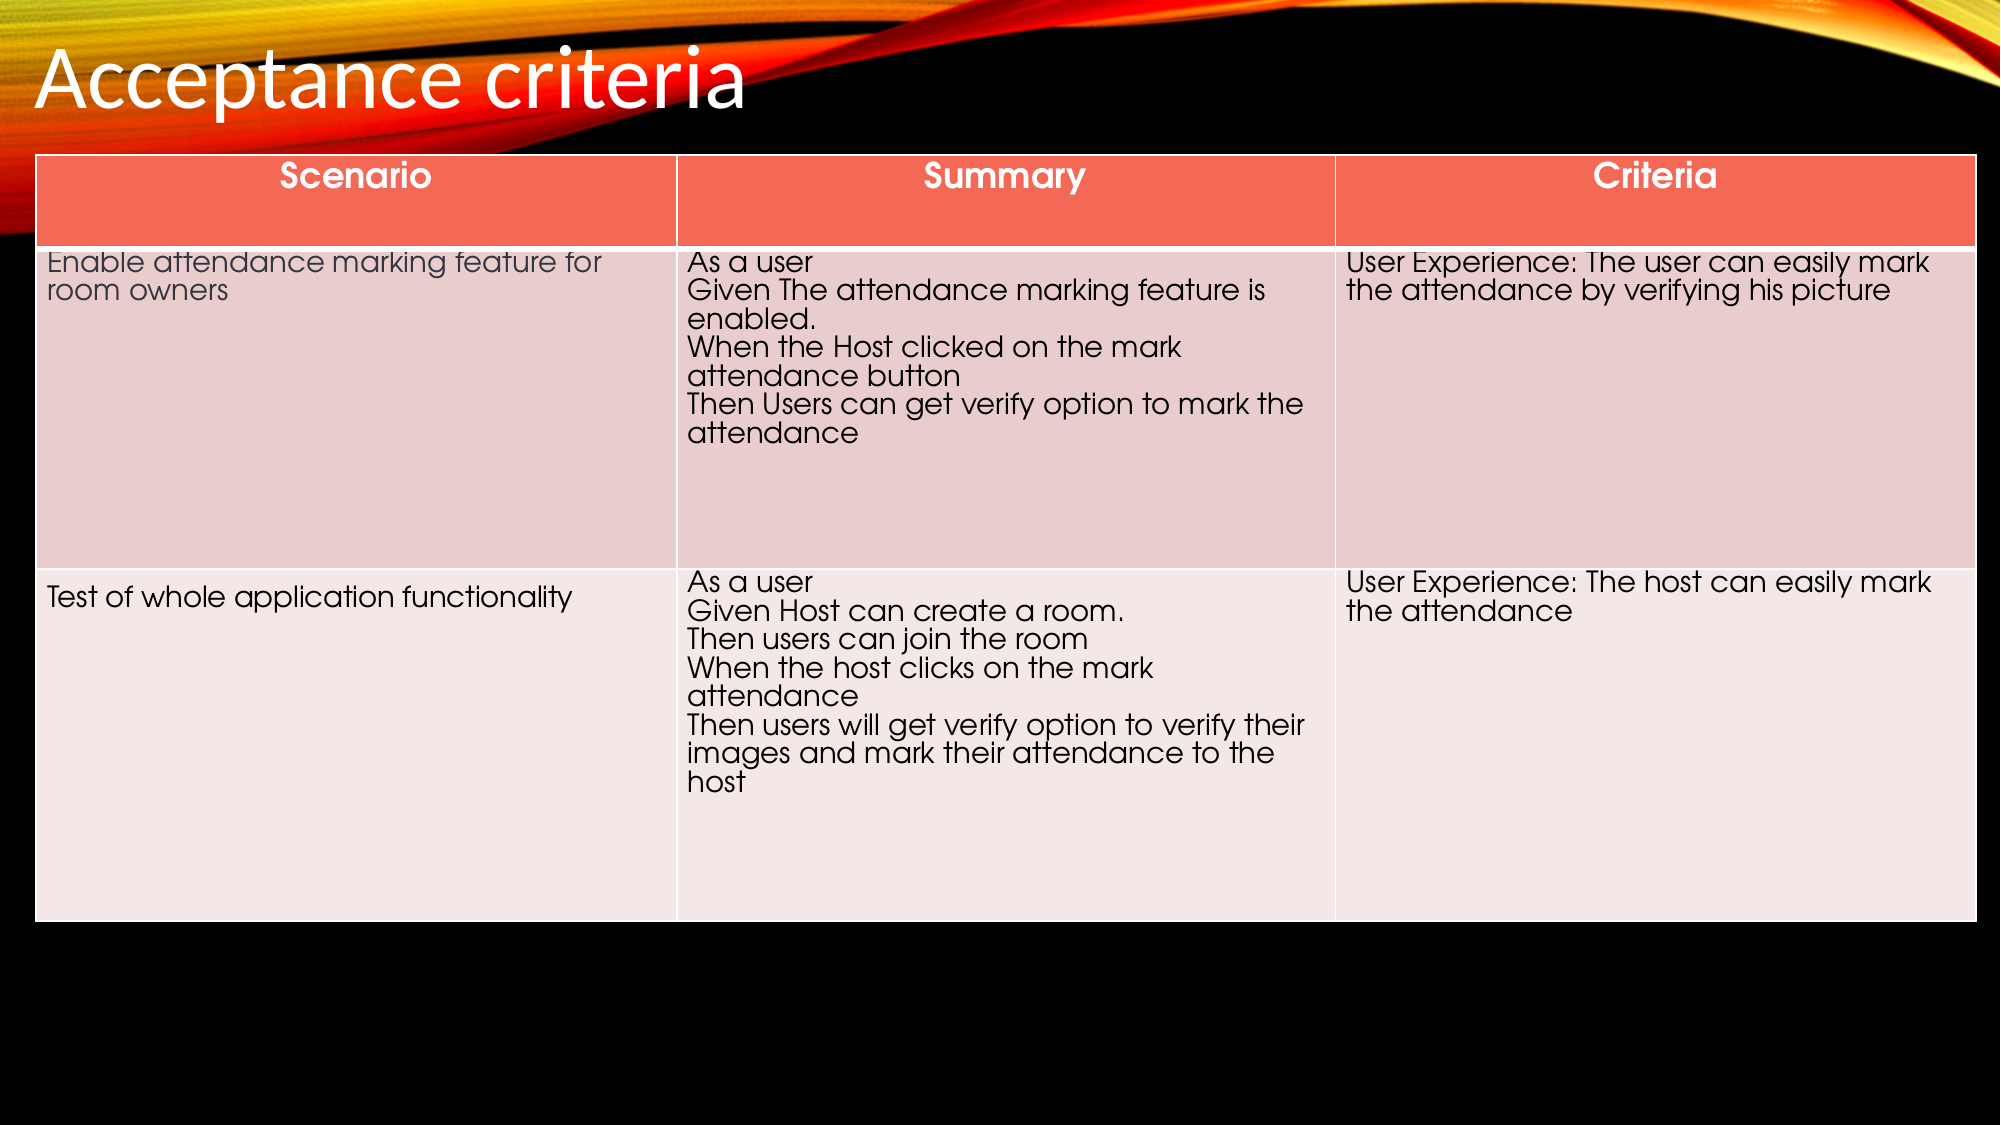

Acceptance criteria
| Scenario | Summary | Criteria |
| --- | --- | --- |
| Enable attendance marking feature for room owners | As a user Given The attendance marking feature is enabled. When the Host clicked on the mark attendance button Then Users can get verify option to mark the attendance | User Experience: The user can easily mark the attendance by verifying his picture |
| Test of whole application functionality | As a user Given Host can create a room. Then users can join the room When the host clicks on the mark attendance Then users will get verify option to verify their images and mark their attendance to the host | User Experience: The host can easily mark the attendance |